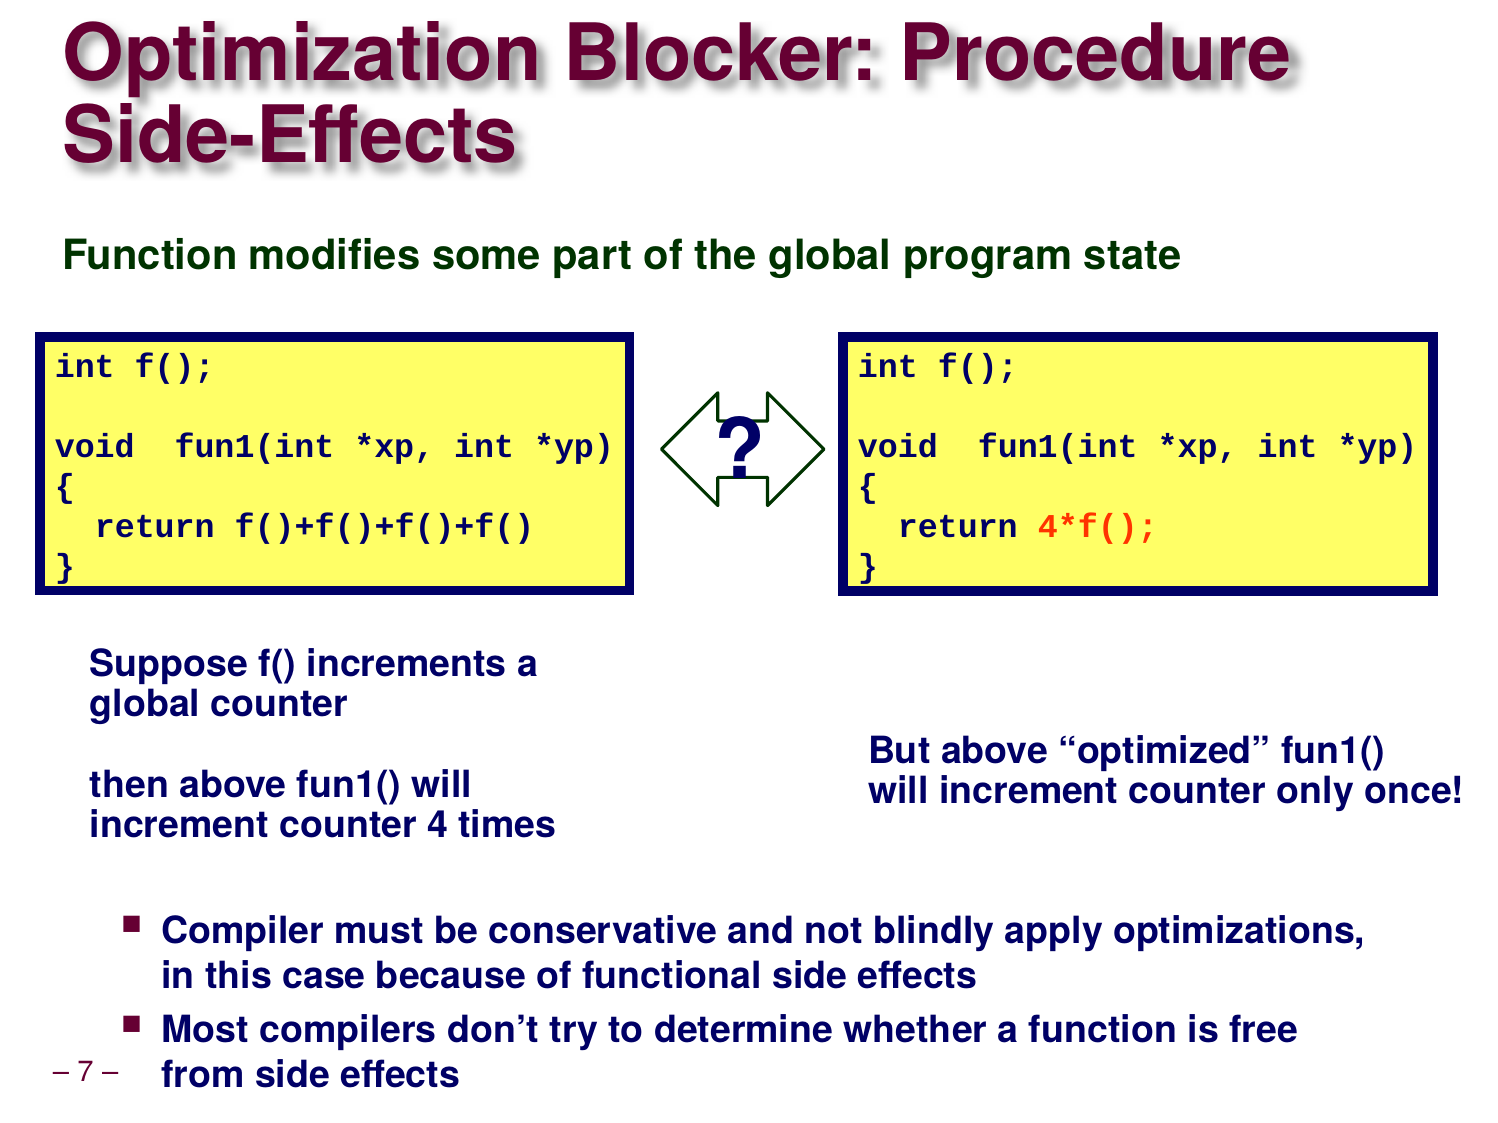

# Optimization Blocker: Procedure Side-Effects
Function modifies some part of the global program state
int f();

void  fun1(int *xp, int *yp)
{
  return f()+f()+f()+f()
}
int f();

void  fun1(int *xp, int *yp)
{
  return 4*f();
}

?
Suppose f() increments a global counter

then above fun1() will increment counter 4 times
But above “optimized” fun1()
will increment counter only once!
Compiler must be conservative and not blindly apply optimizations, in this case because of functional side effects
Most compilers don’t try to determine whether a function is free from side effects